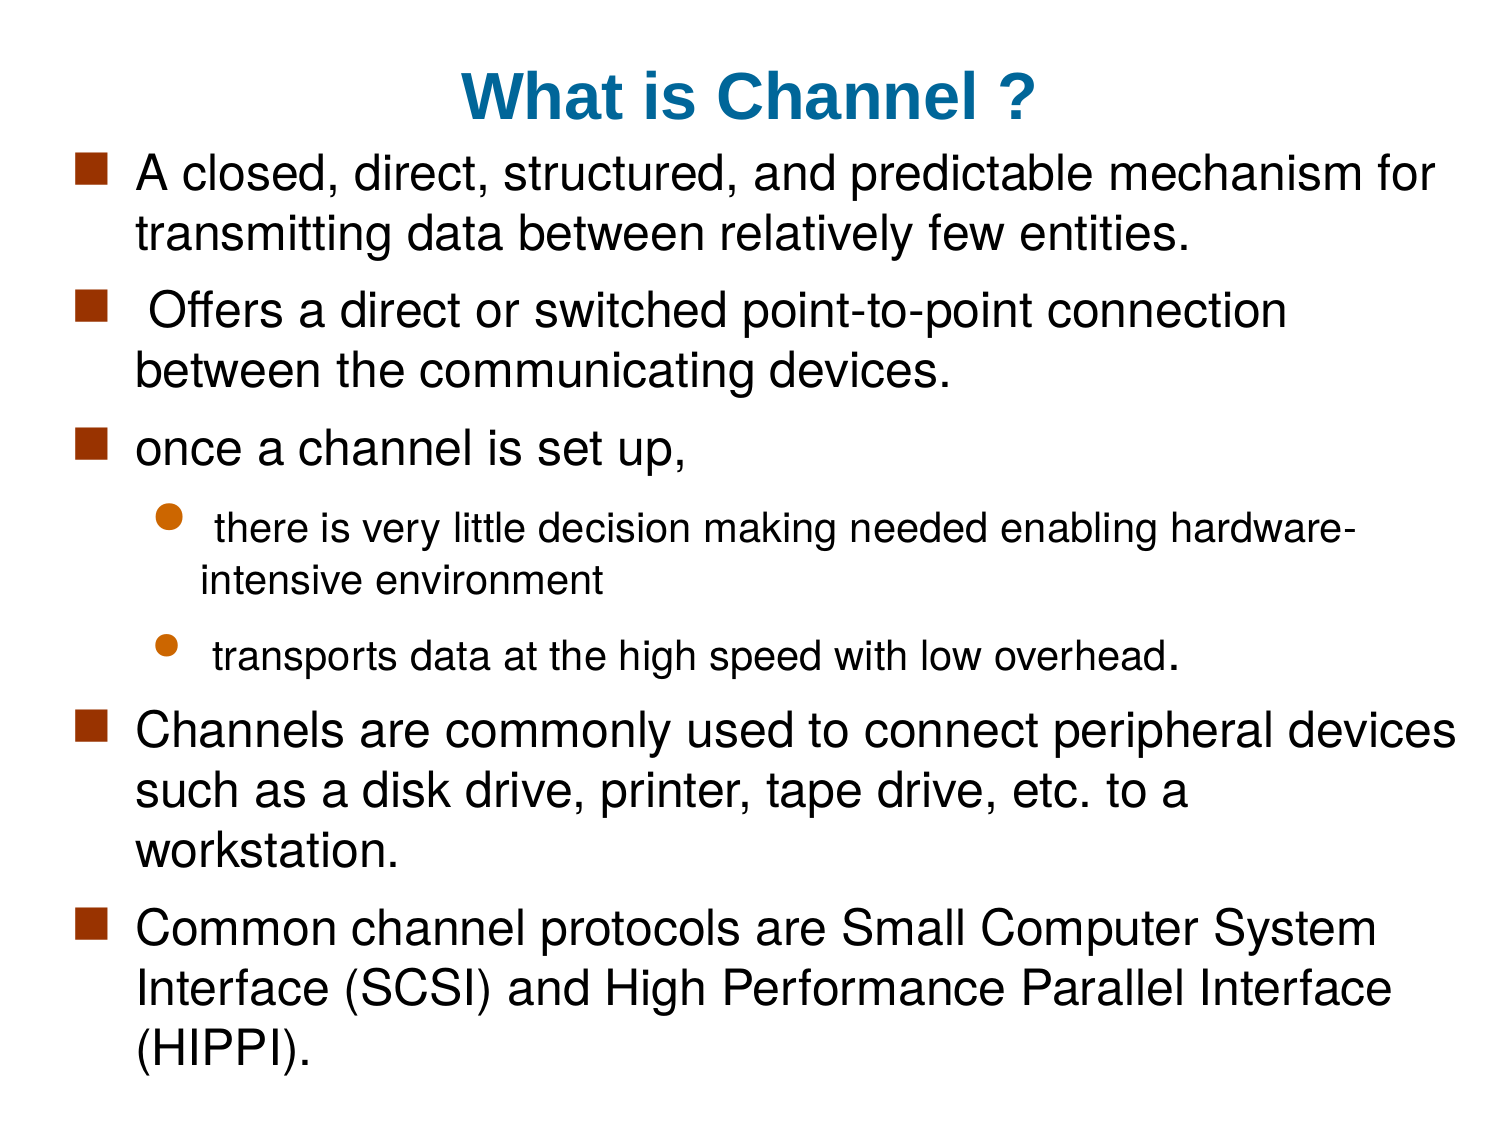

# What is Channel ?
A closed, direct, structured, and predictable mechanism for transmitting data between relatively few entities.
 Offers a direct or switched point-to-point connection between the communicating devices.
once a channel is set up,
 there is very little decision making needed enabling hardware-intensive environment
 transports data at the high speed with low overhead.
Channels are commonly used to connect peripheral devices such as a disk drive, printer, tape drive, etc. to a workstation.
Common channel protocols are Small Computer System Interface (SCSI) and High Performance Parallel Interface (HIPPI).